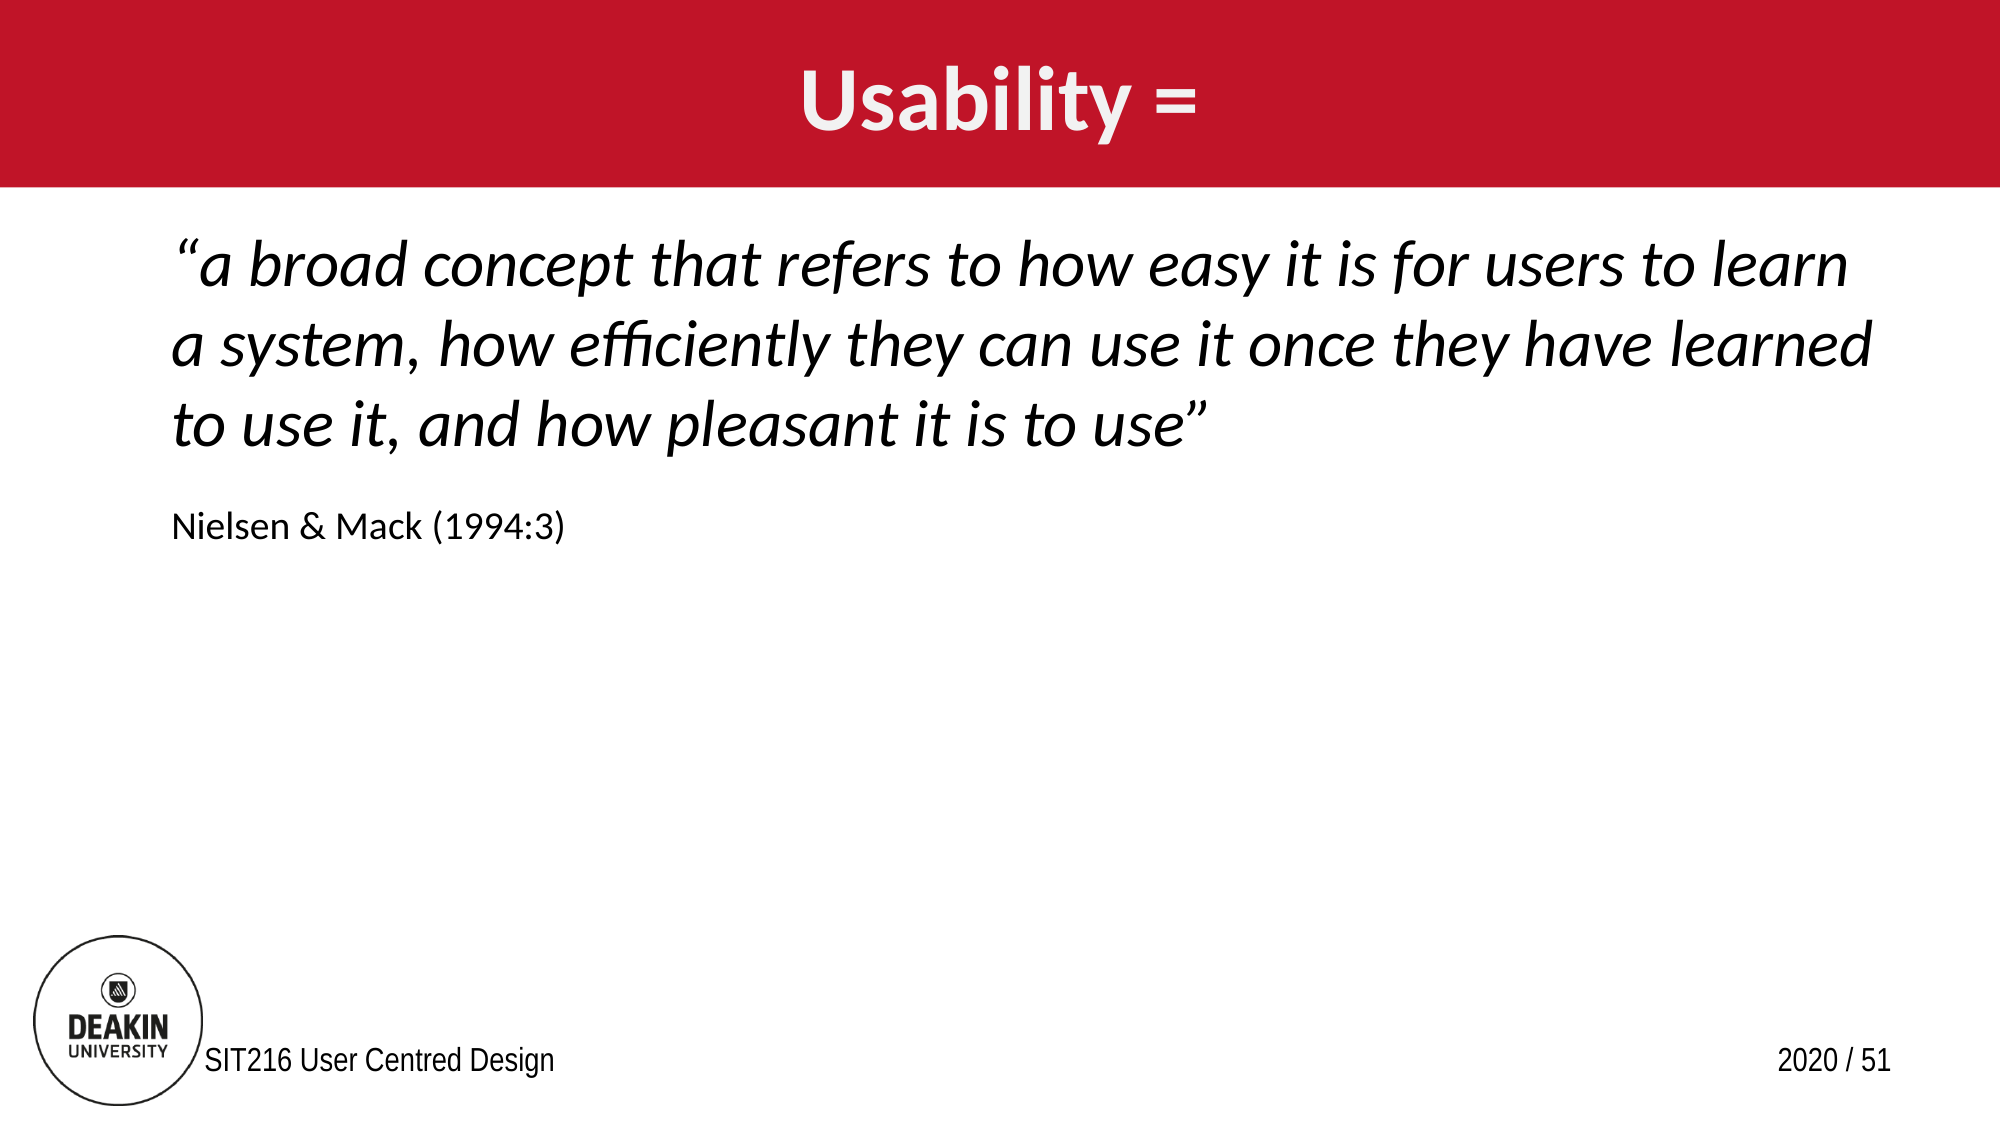

# Usability =
	“a broad concept that refers to how easy it is for users to learn a system, how efficiently they can use it once they have learned to use it, and how pleasant it is to use”
	Nielsen & Mack (1994:3)